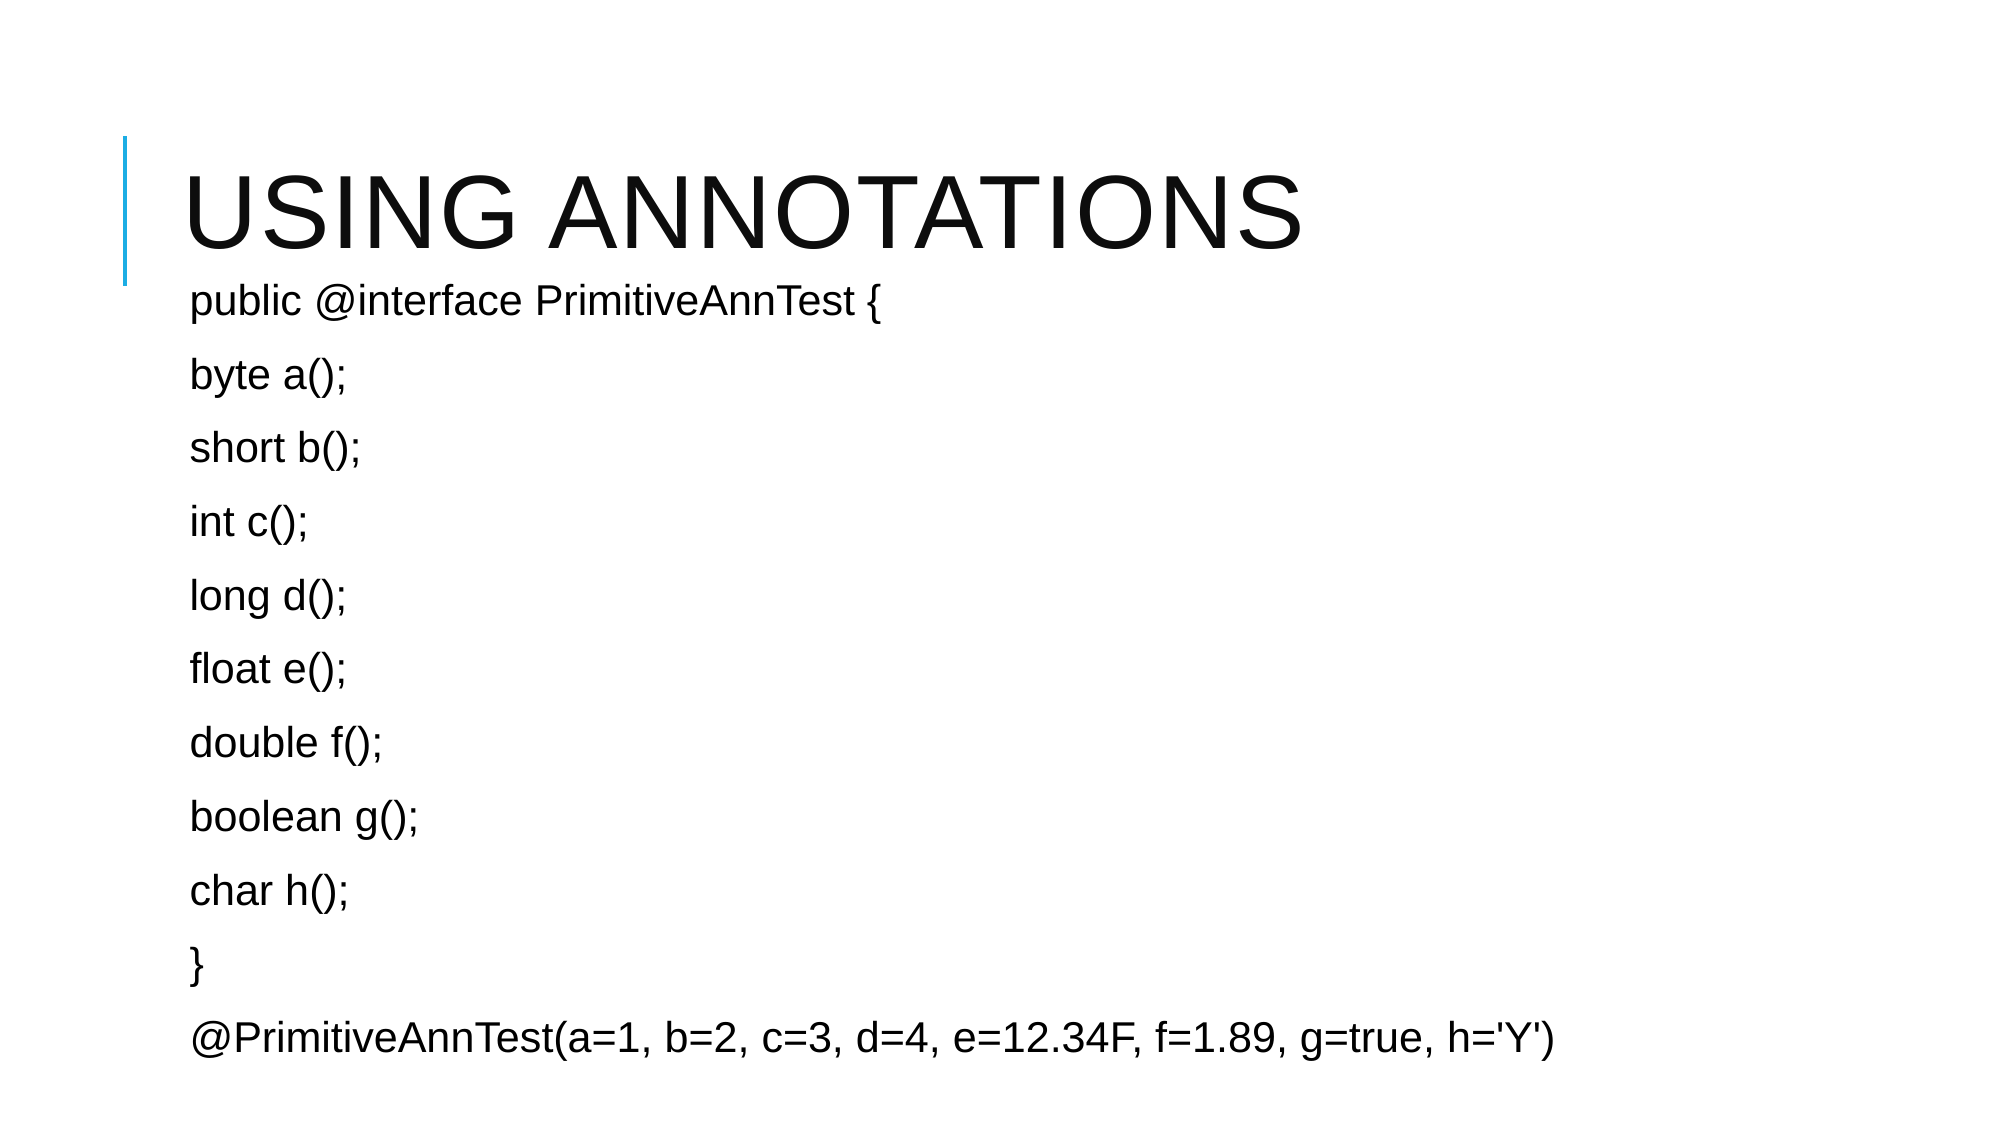

# Using Annotations
public @interface PrimitiveAnnTest {
byte a();
short b();
int c();
long d();
float e();
double f();
boolean g();
char h();
}
@PrimitiveAnnTest(a=1, b=2, c=3, d=4, e=12.34F, f=1.89, g=true, h='Y')